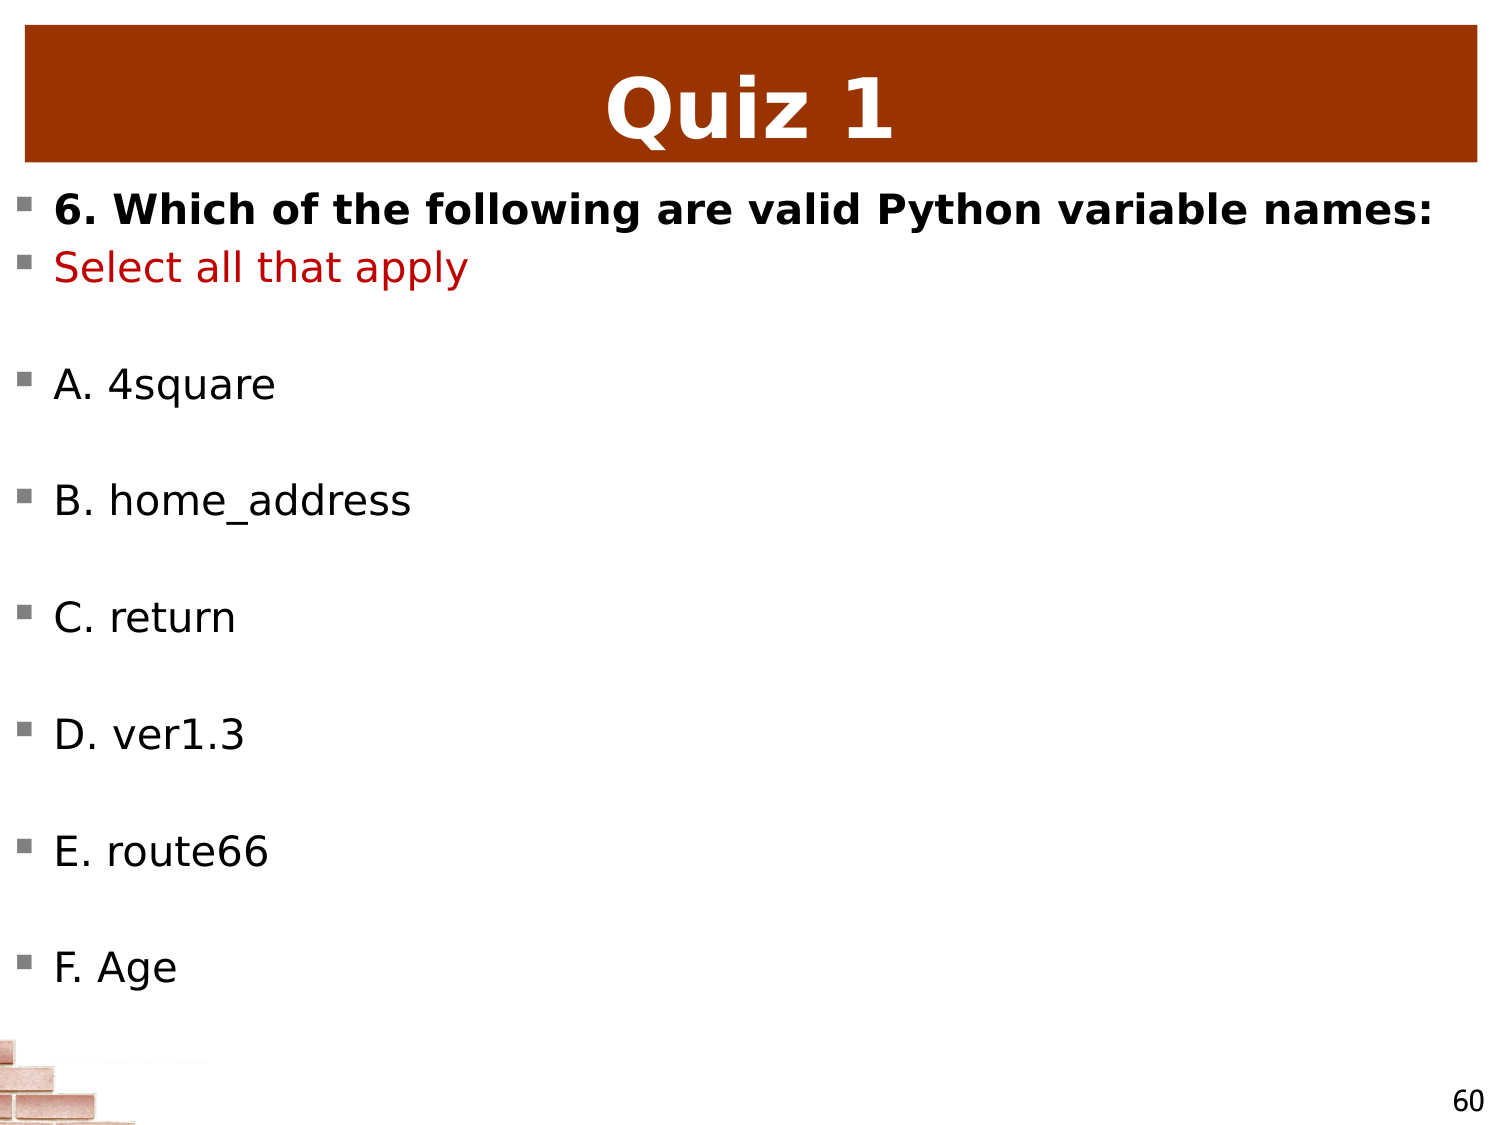

# Quiz 1
6. Which of the following are valid Python variable names:
Select all that apply

A. 4square

B. home_address

C. return

D. ver1.3

E. route66

F. Age
60